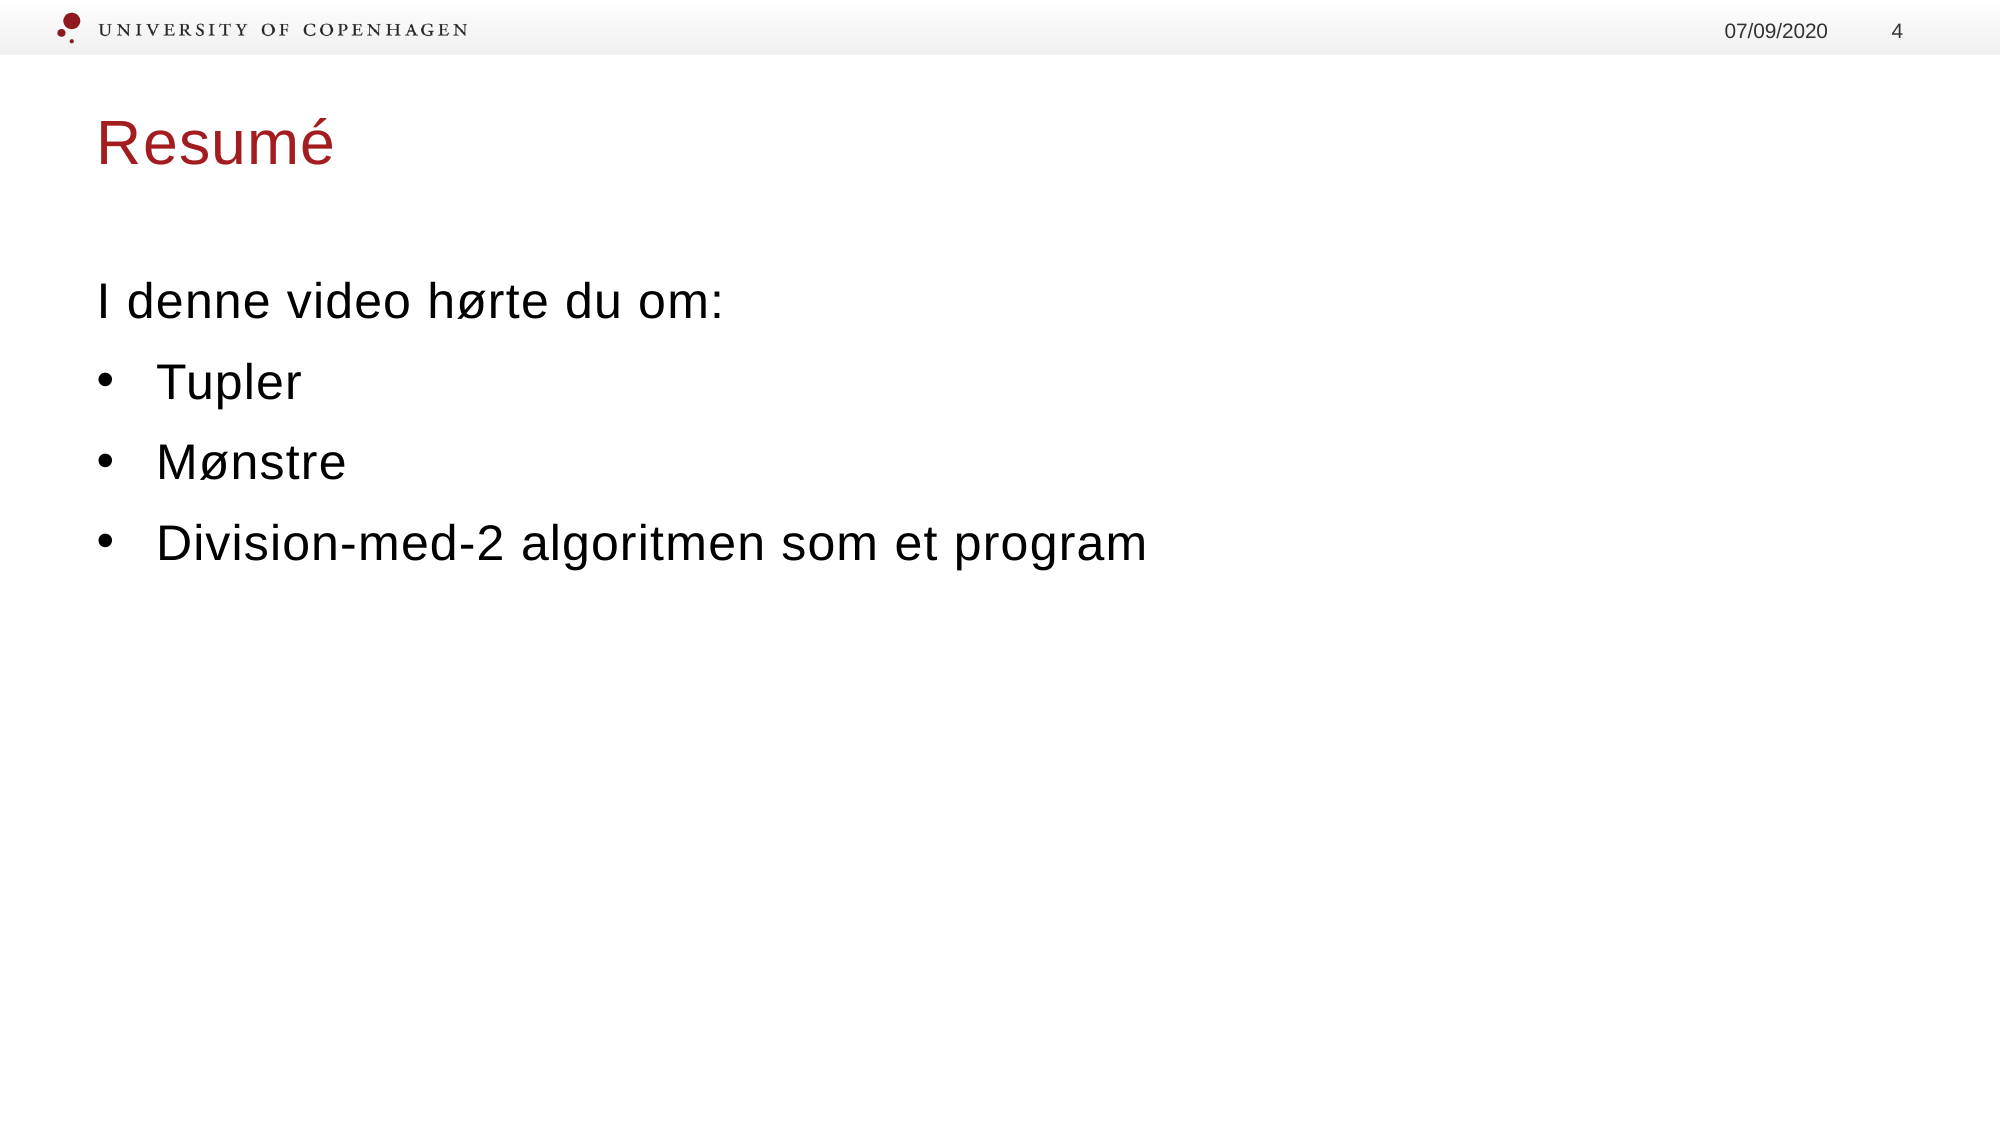

07/09/2020
4
# Resumé
I denne video hørte du om:
Tupler
Mønstre
Division-med-2 algoritmen som et program